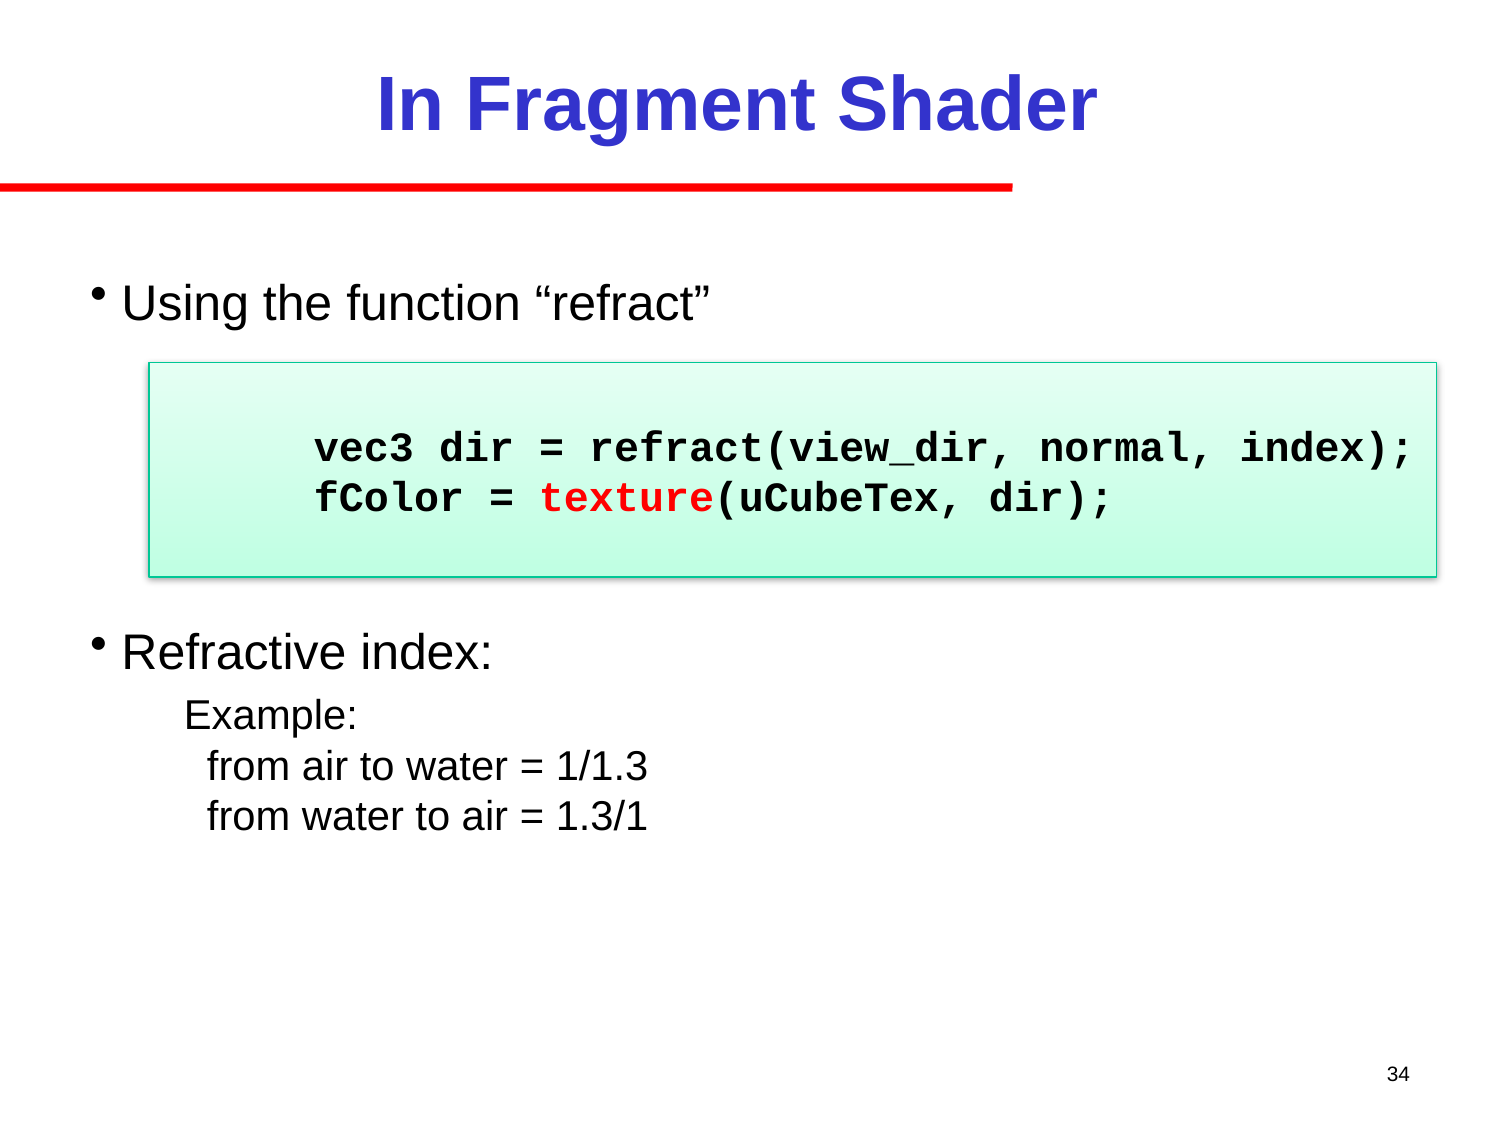

# In Fragment Shader
Using the function “refract”

Refractive index:
Example:
  from air to water = 1/1.3
  from water to air = 1.3/1

	vec3 dir = refract(view_dir, normal, index);
	fColor = texture(uCubeTex, dir);

34